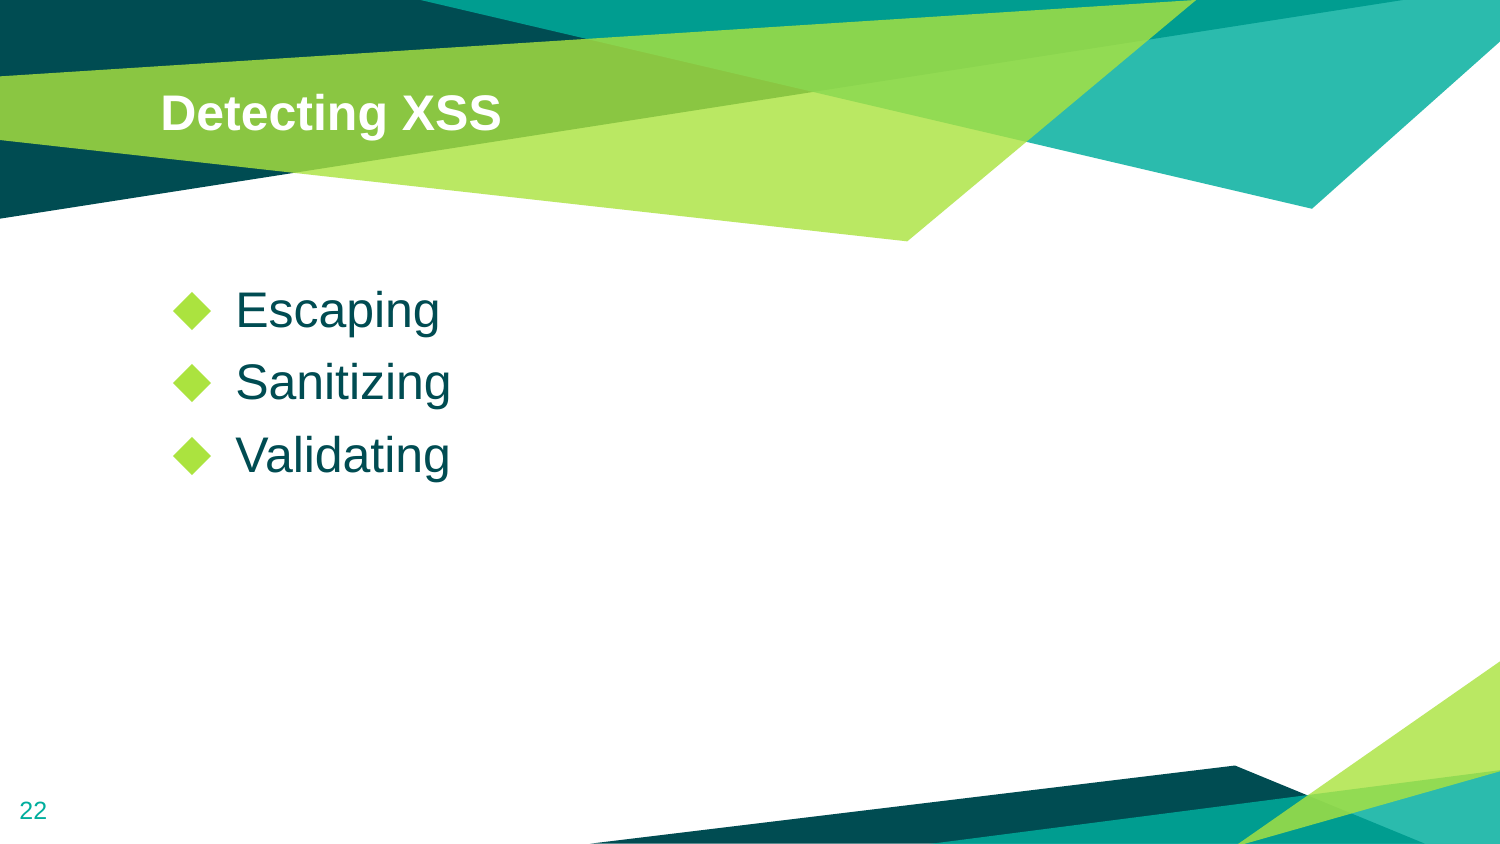

# Detecting XSS
Escaping
Sanitizing
Validating
22